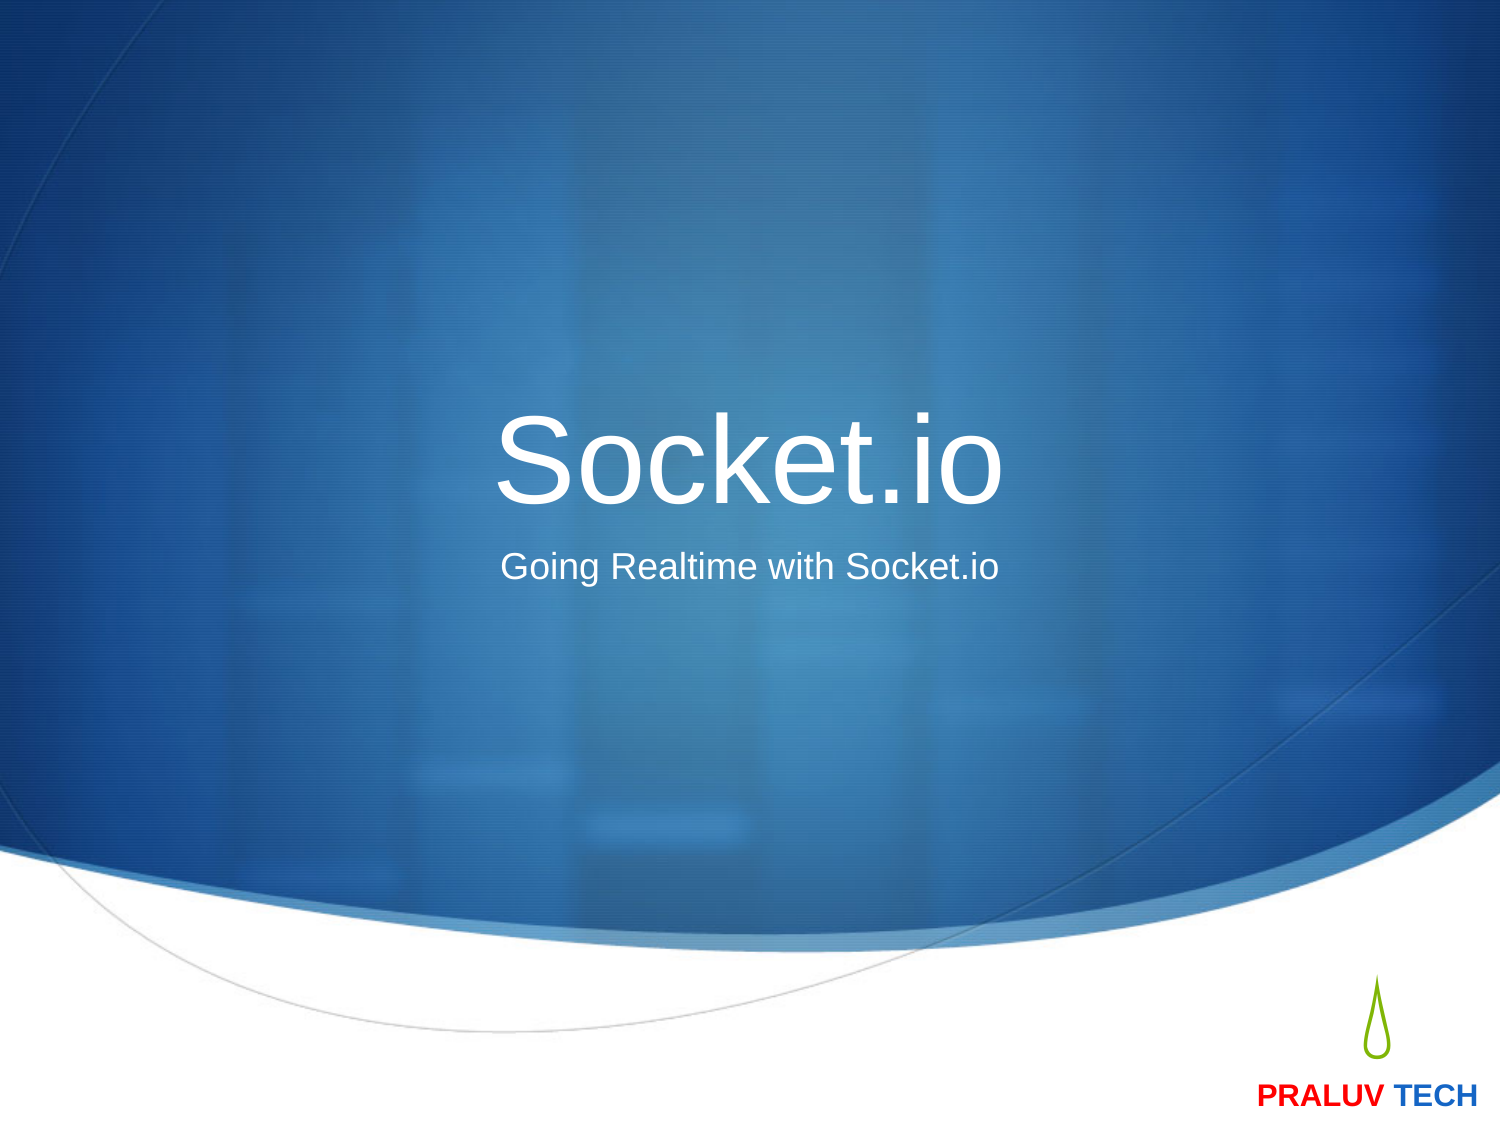

Socket.io
Going Realtime with Socket.io
PRALUV TECH